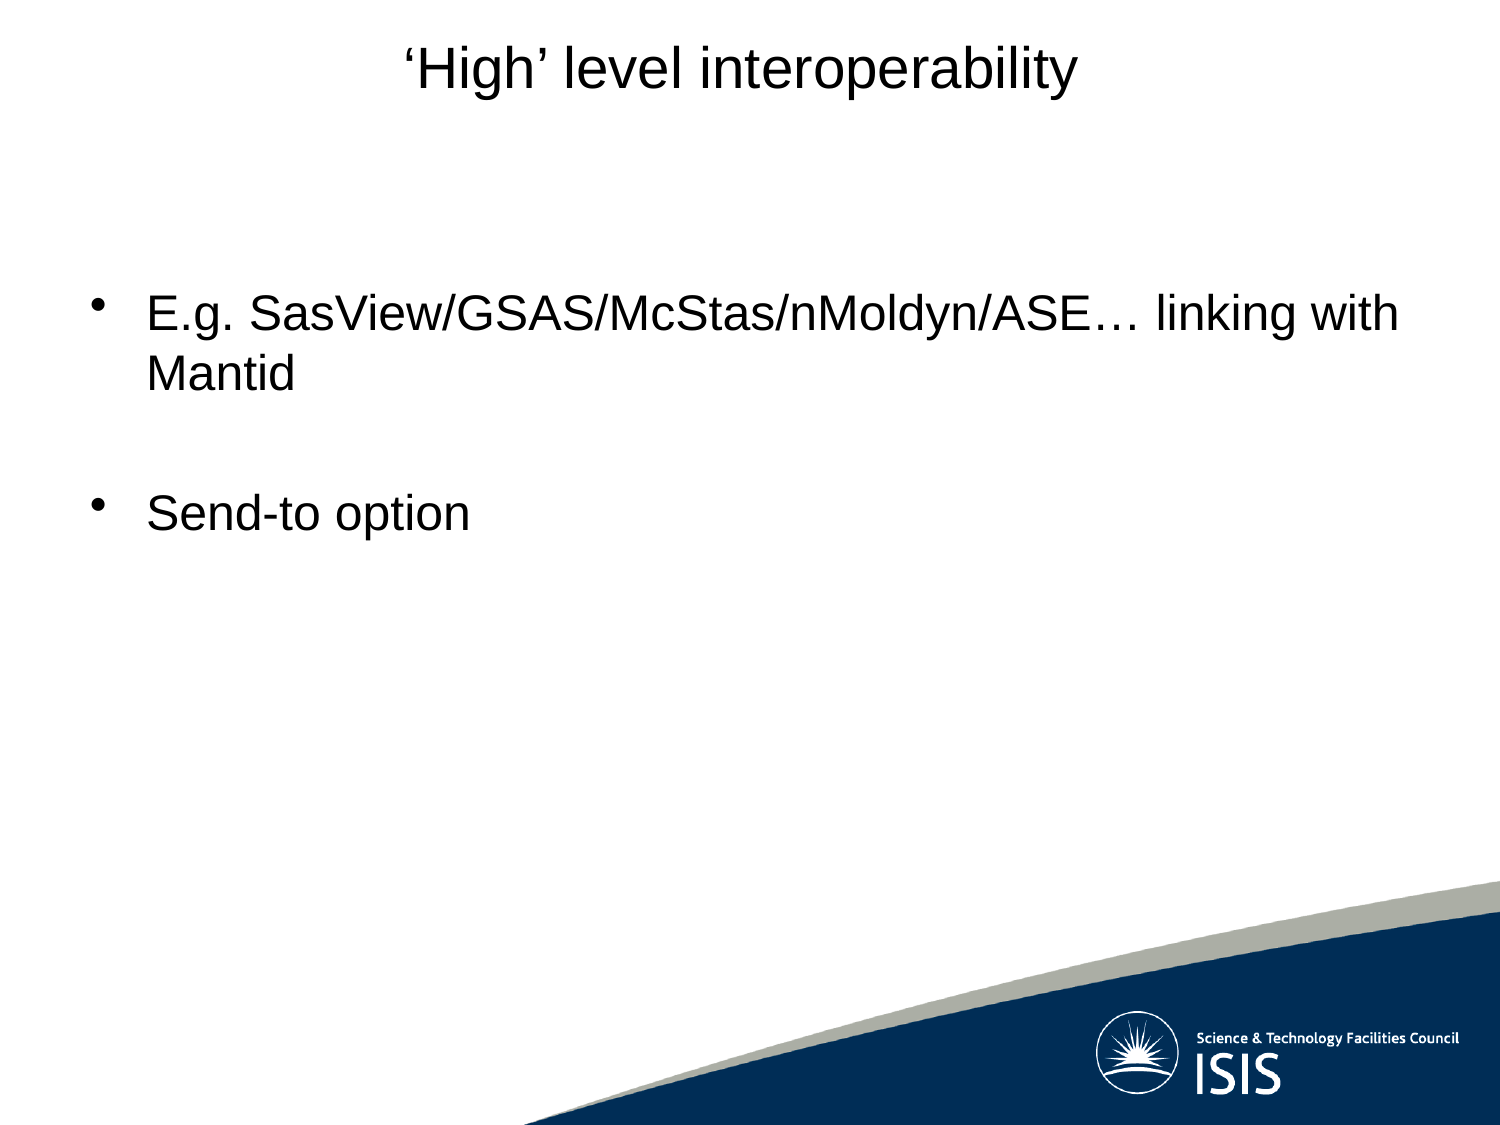

# ‘High’ level interoperability

E.g. SasView/GSAS/McStas/nMoldyn/ASE… linking with Mantid

Send-to option